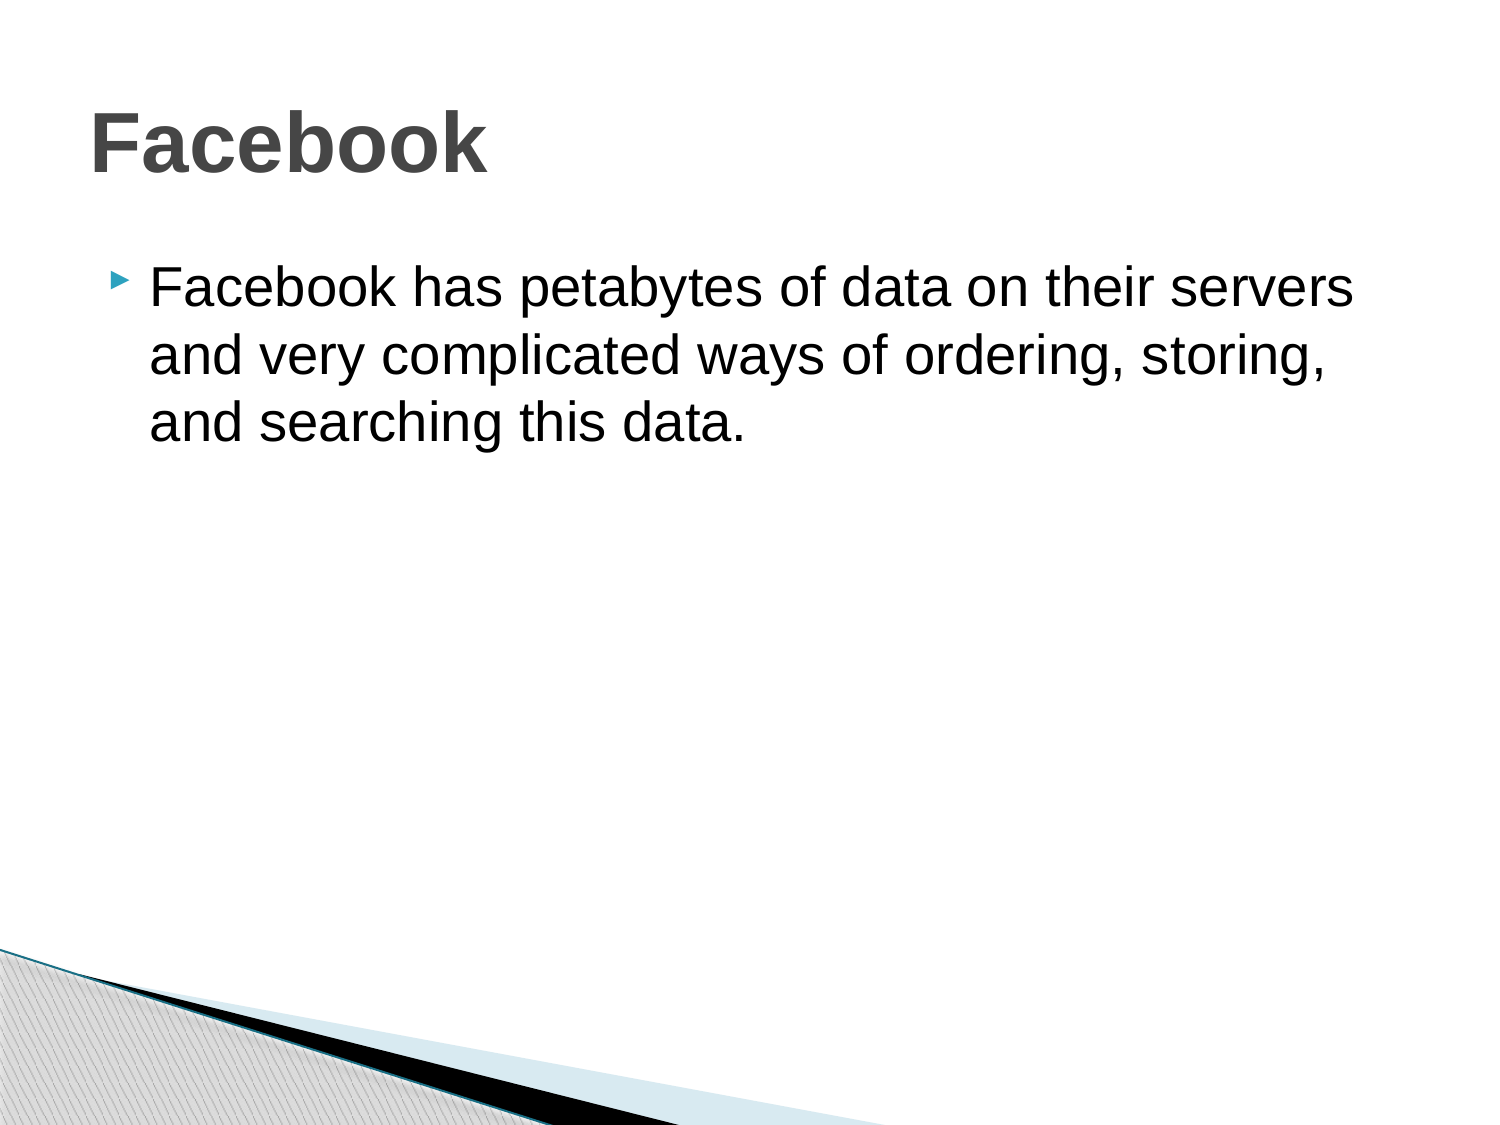

# Facebook
Facebook has petabytes of data on their servers and very complicated ways of ordering, storing, and searching this data.